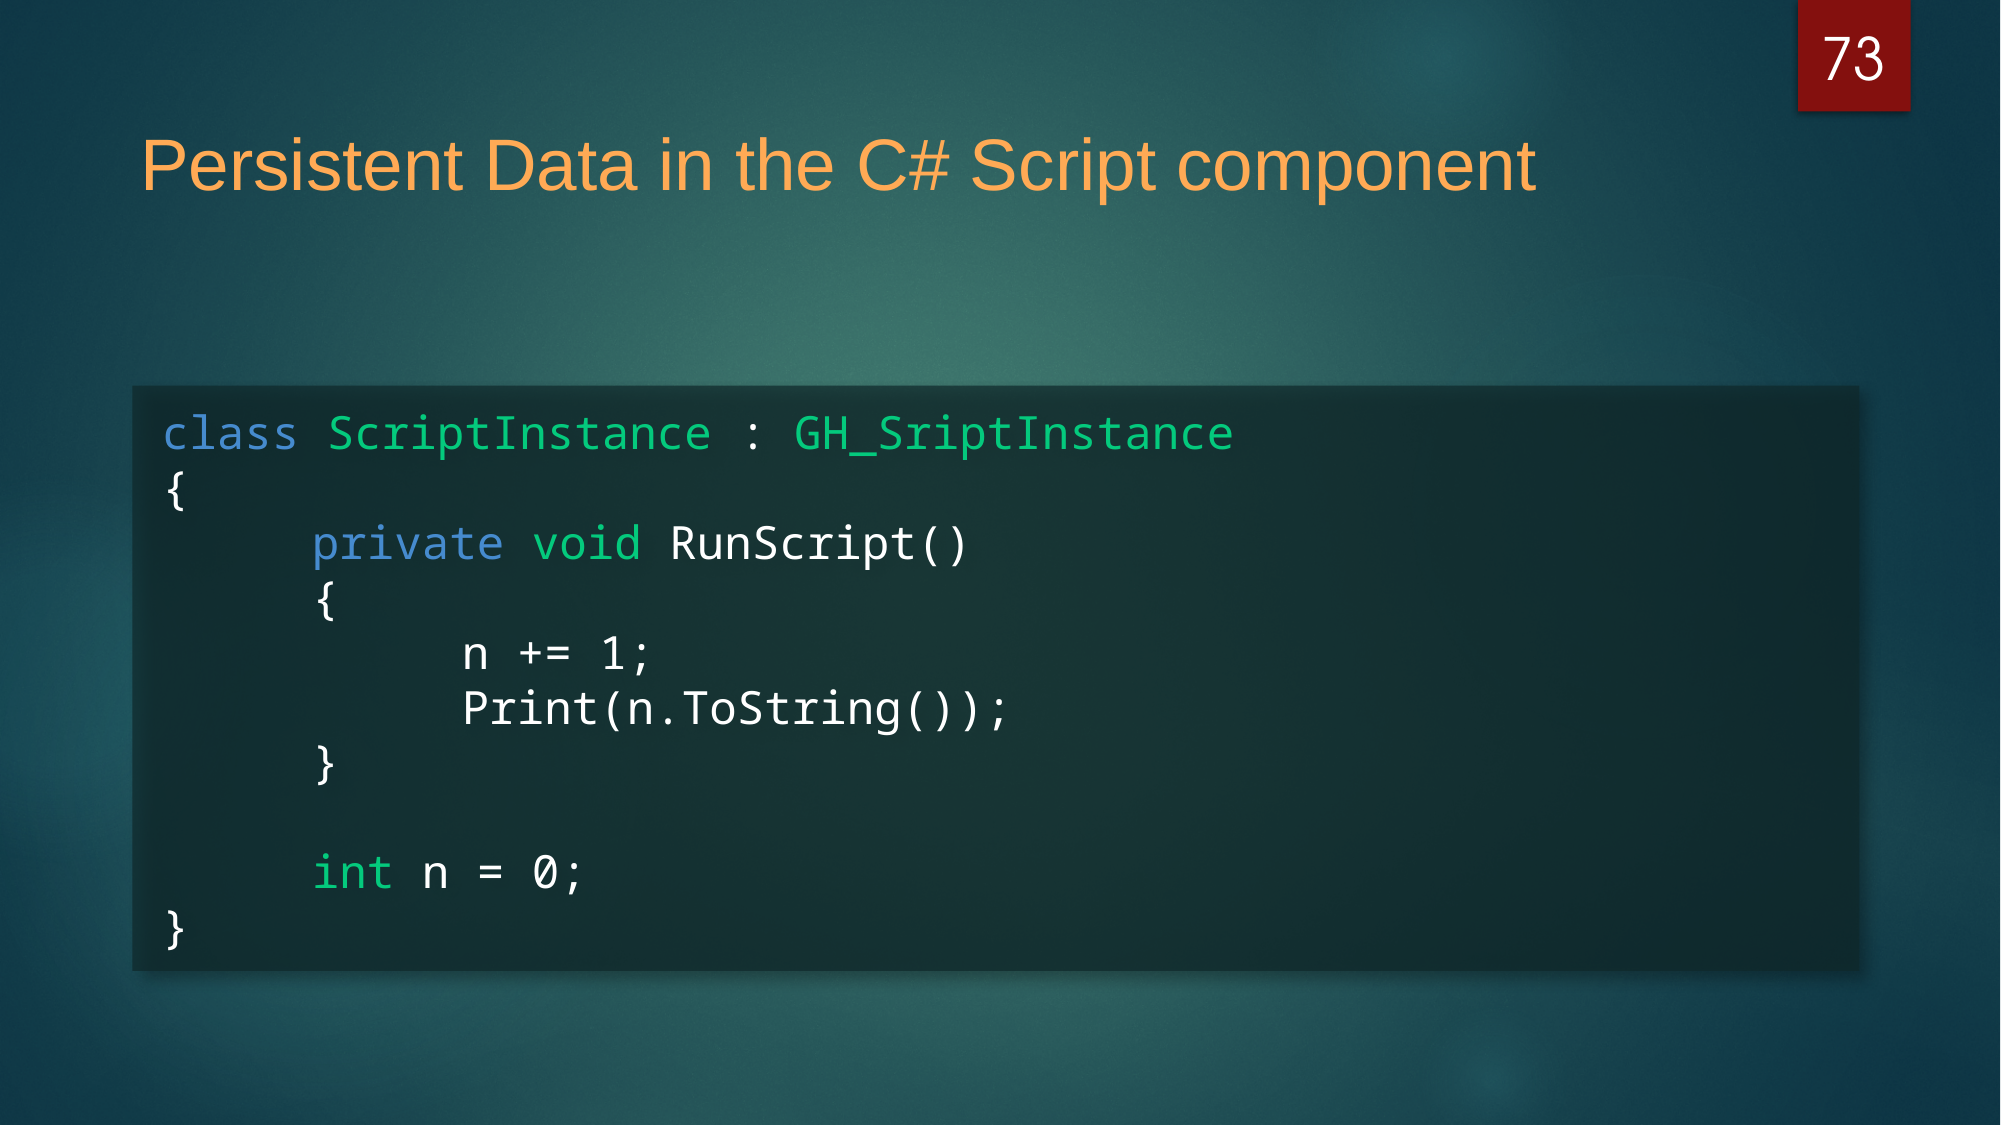

73

Persistent Data in the C# Script component
class ScriptInstance : GH_SriptInstance
{
	private void RunScript()
	{
		n += 1;
		Print(n.ToString());
	}

	int n = 0;
}